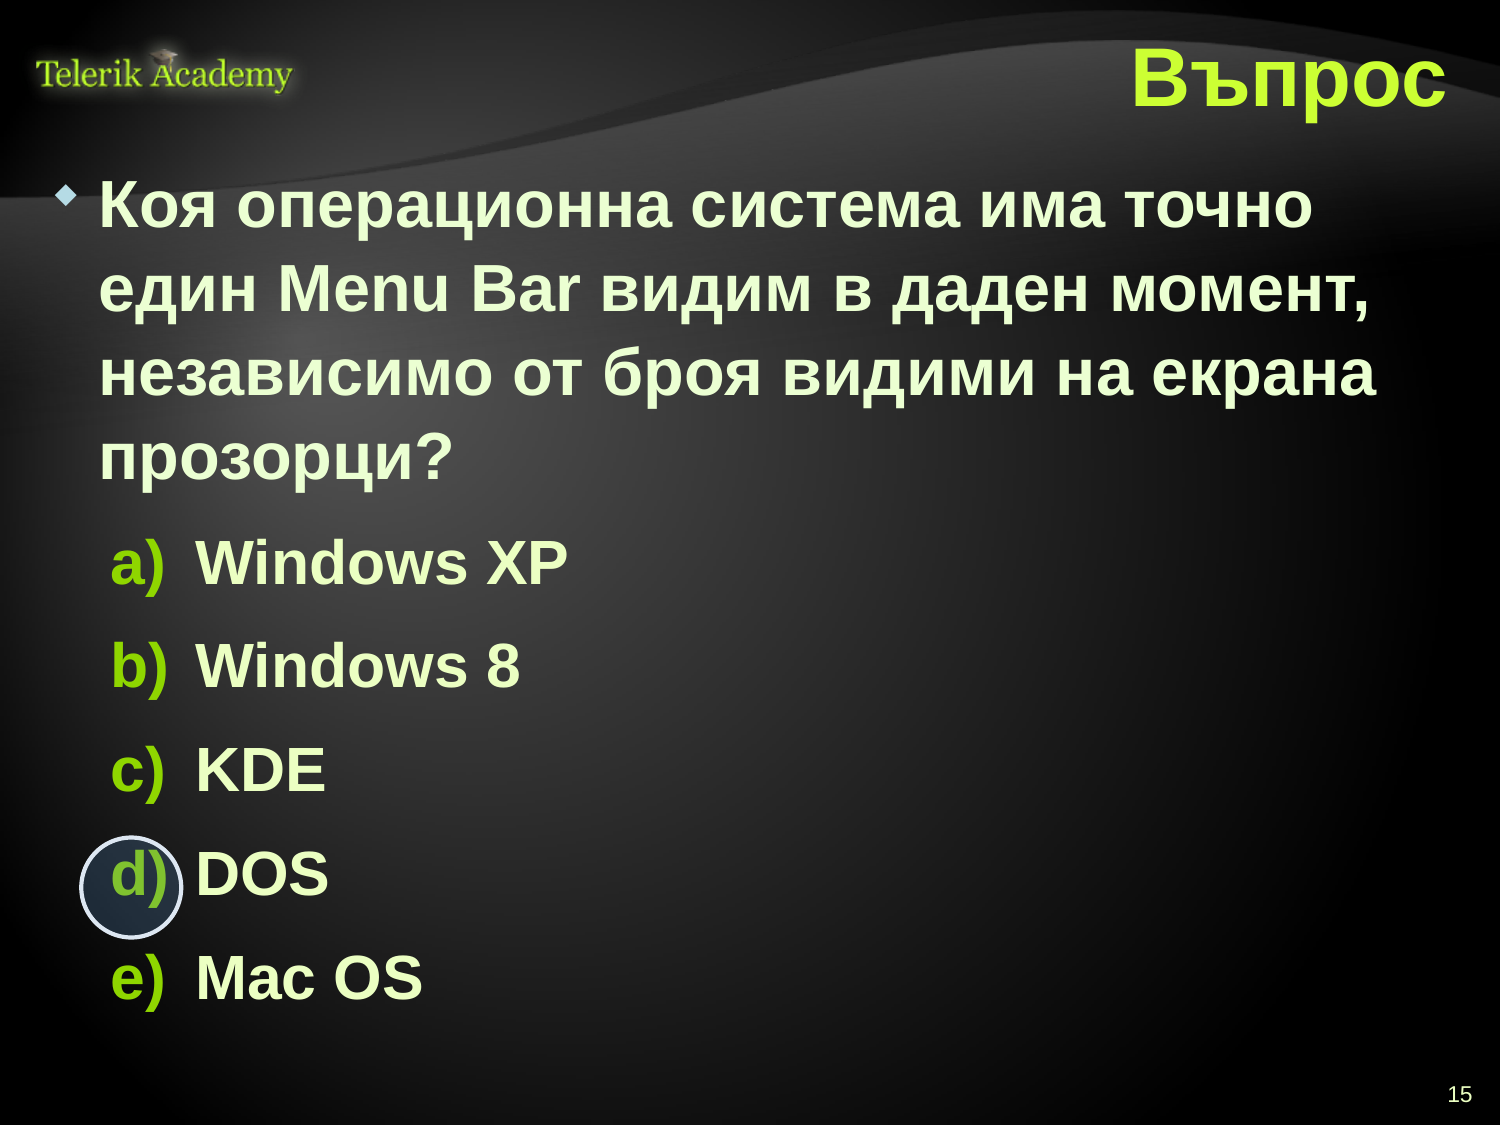

# Въпрос
Коя операционна система има точно един Menu Bar видим в даден момент, независимо от броя видими на екрана прозорци?
Windows XP
Windows 8
KDE
DOS
Mac OS

15